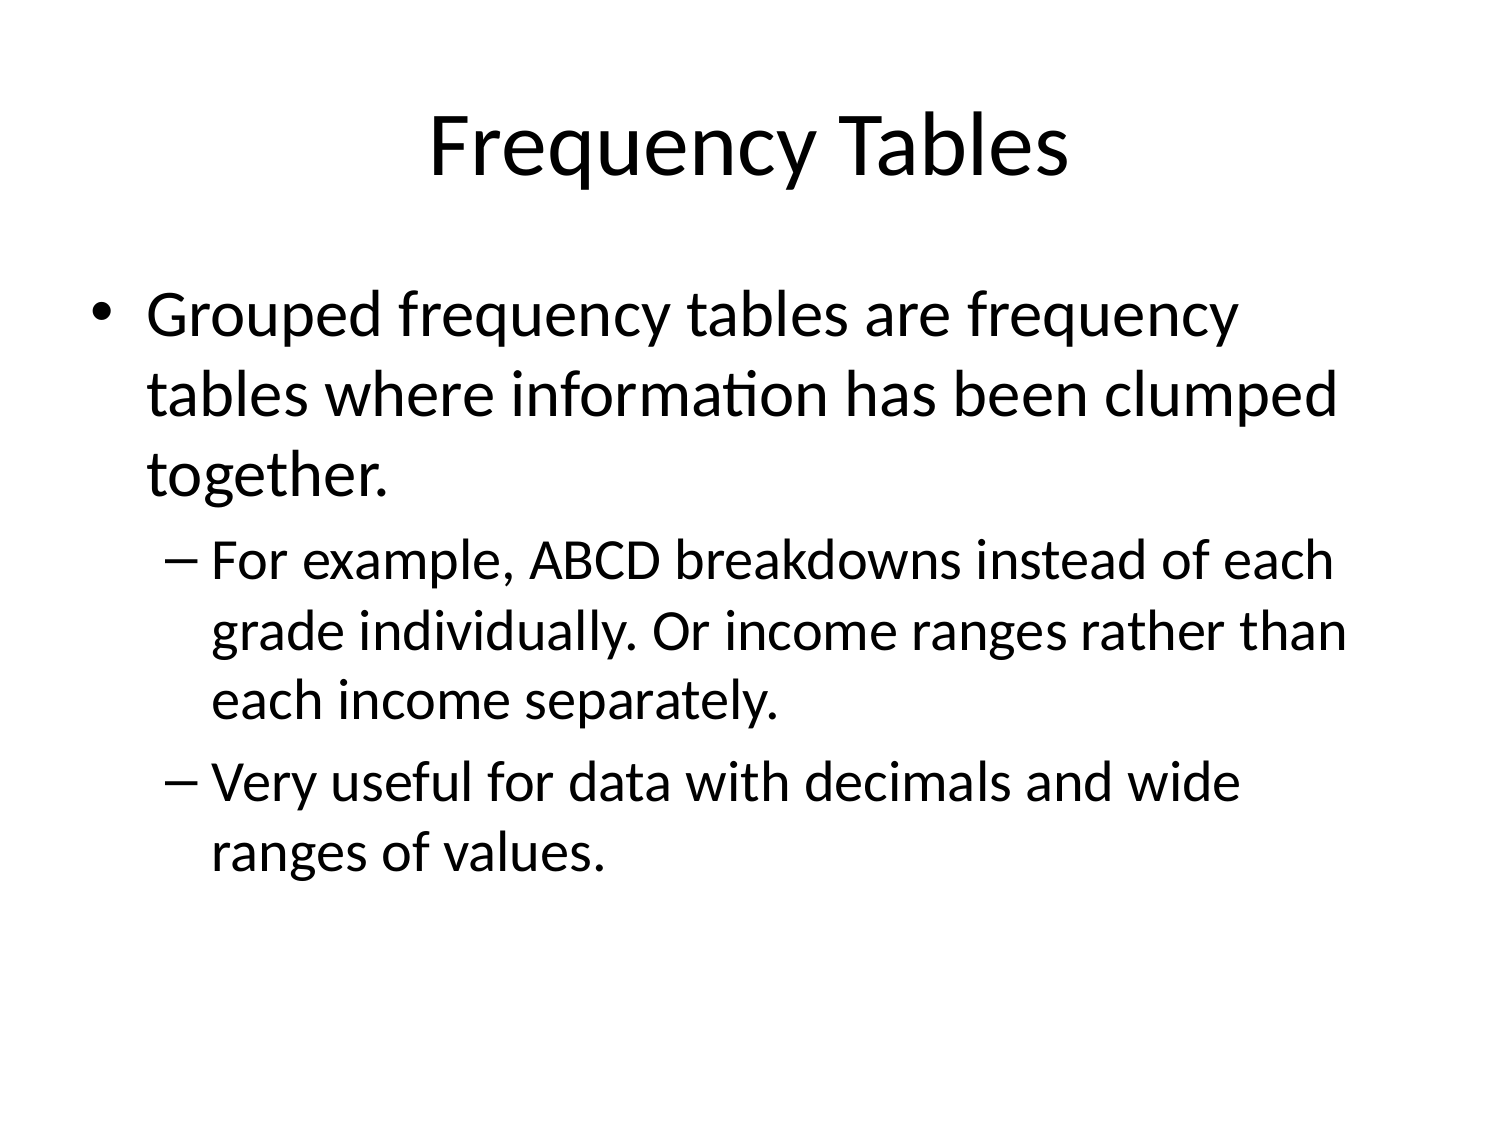

# Frequency Tables
Grouped frequency tables are frequency tables where information has been clumped together.
For example, ABCD breakdowns instead of each grade individually. Or income ranges rather than each income separately.
Very useful for data with decimals and wide ranges of values.